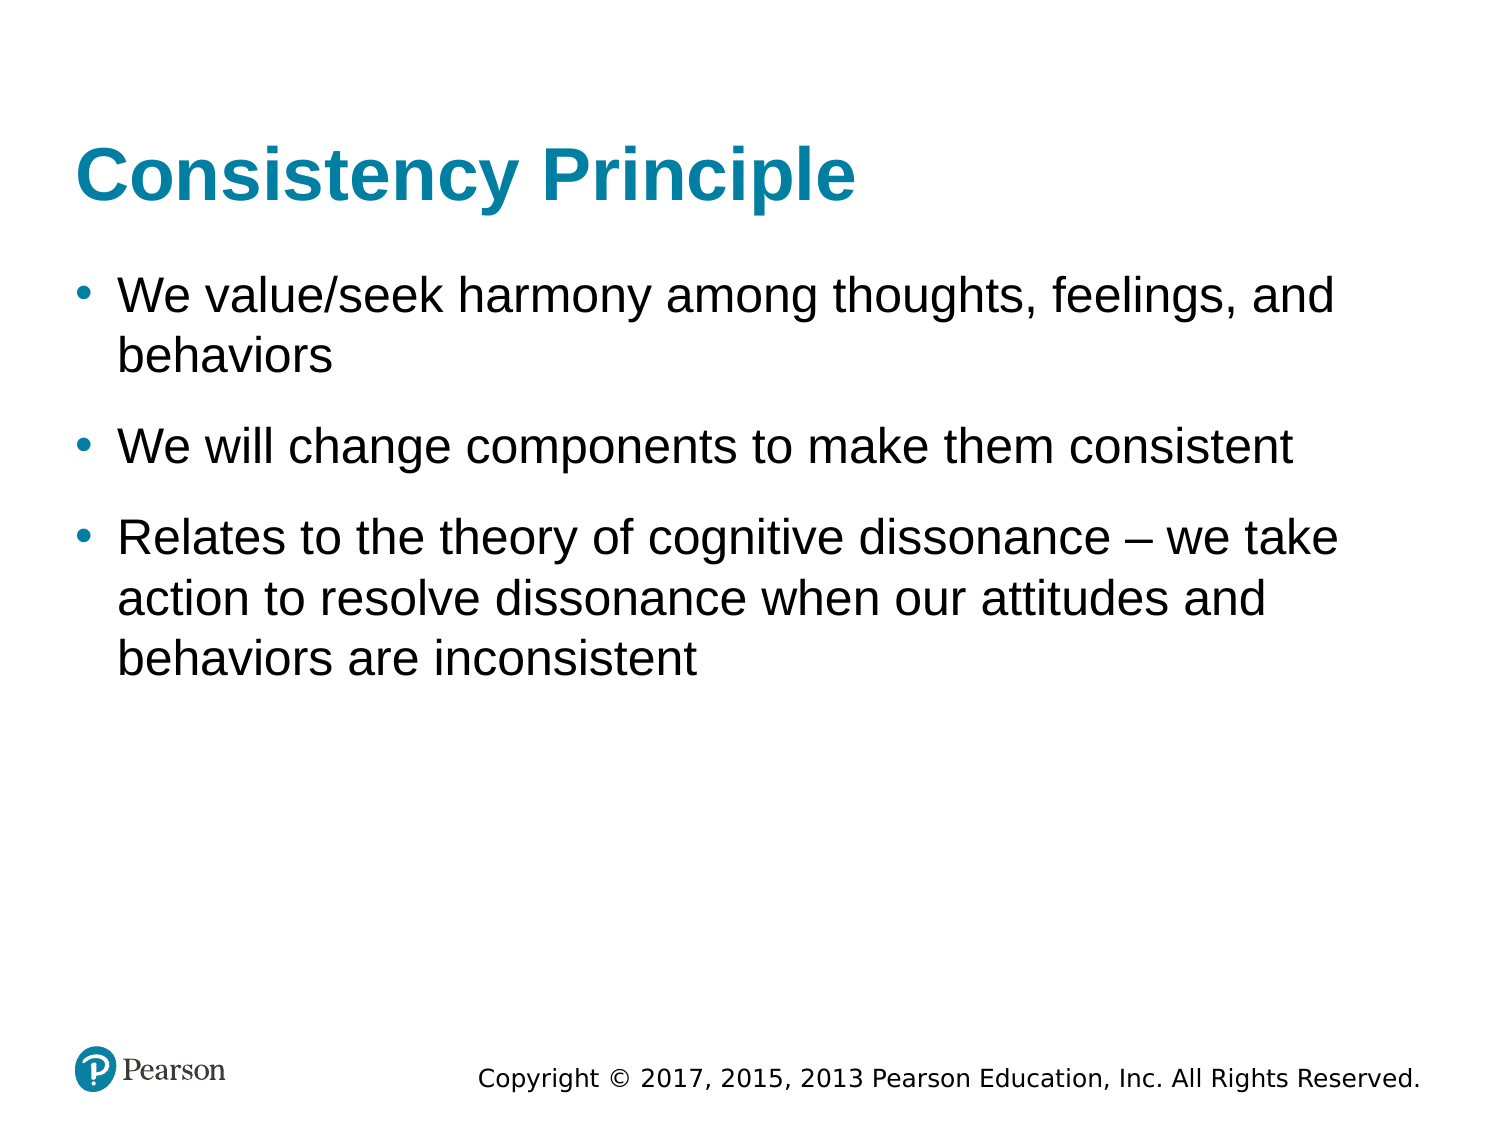

# Consistency Principle
We value/seek harmony among thoughts, feelings, and behaviors
We will change components to make them consistent
Relates to the theory of cognitive dissonance – we take action to resolve dissonance when our attitudes and behaviors are inconsistent